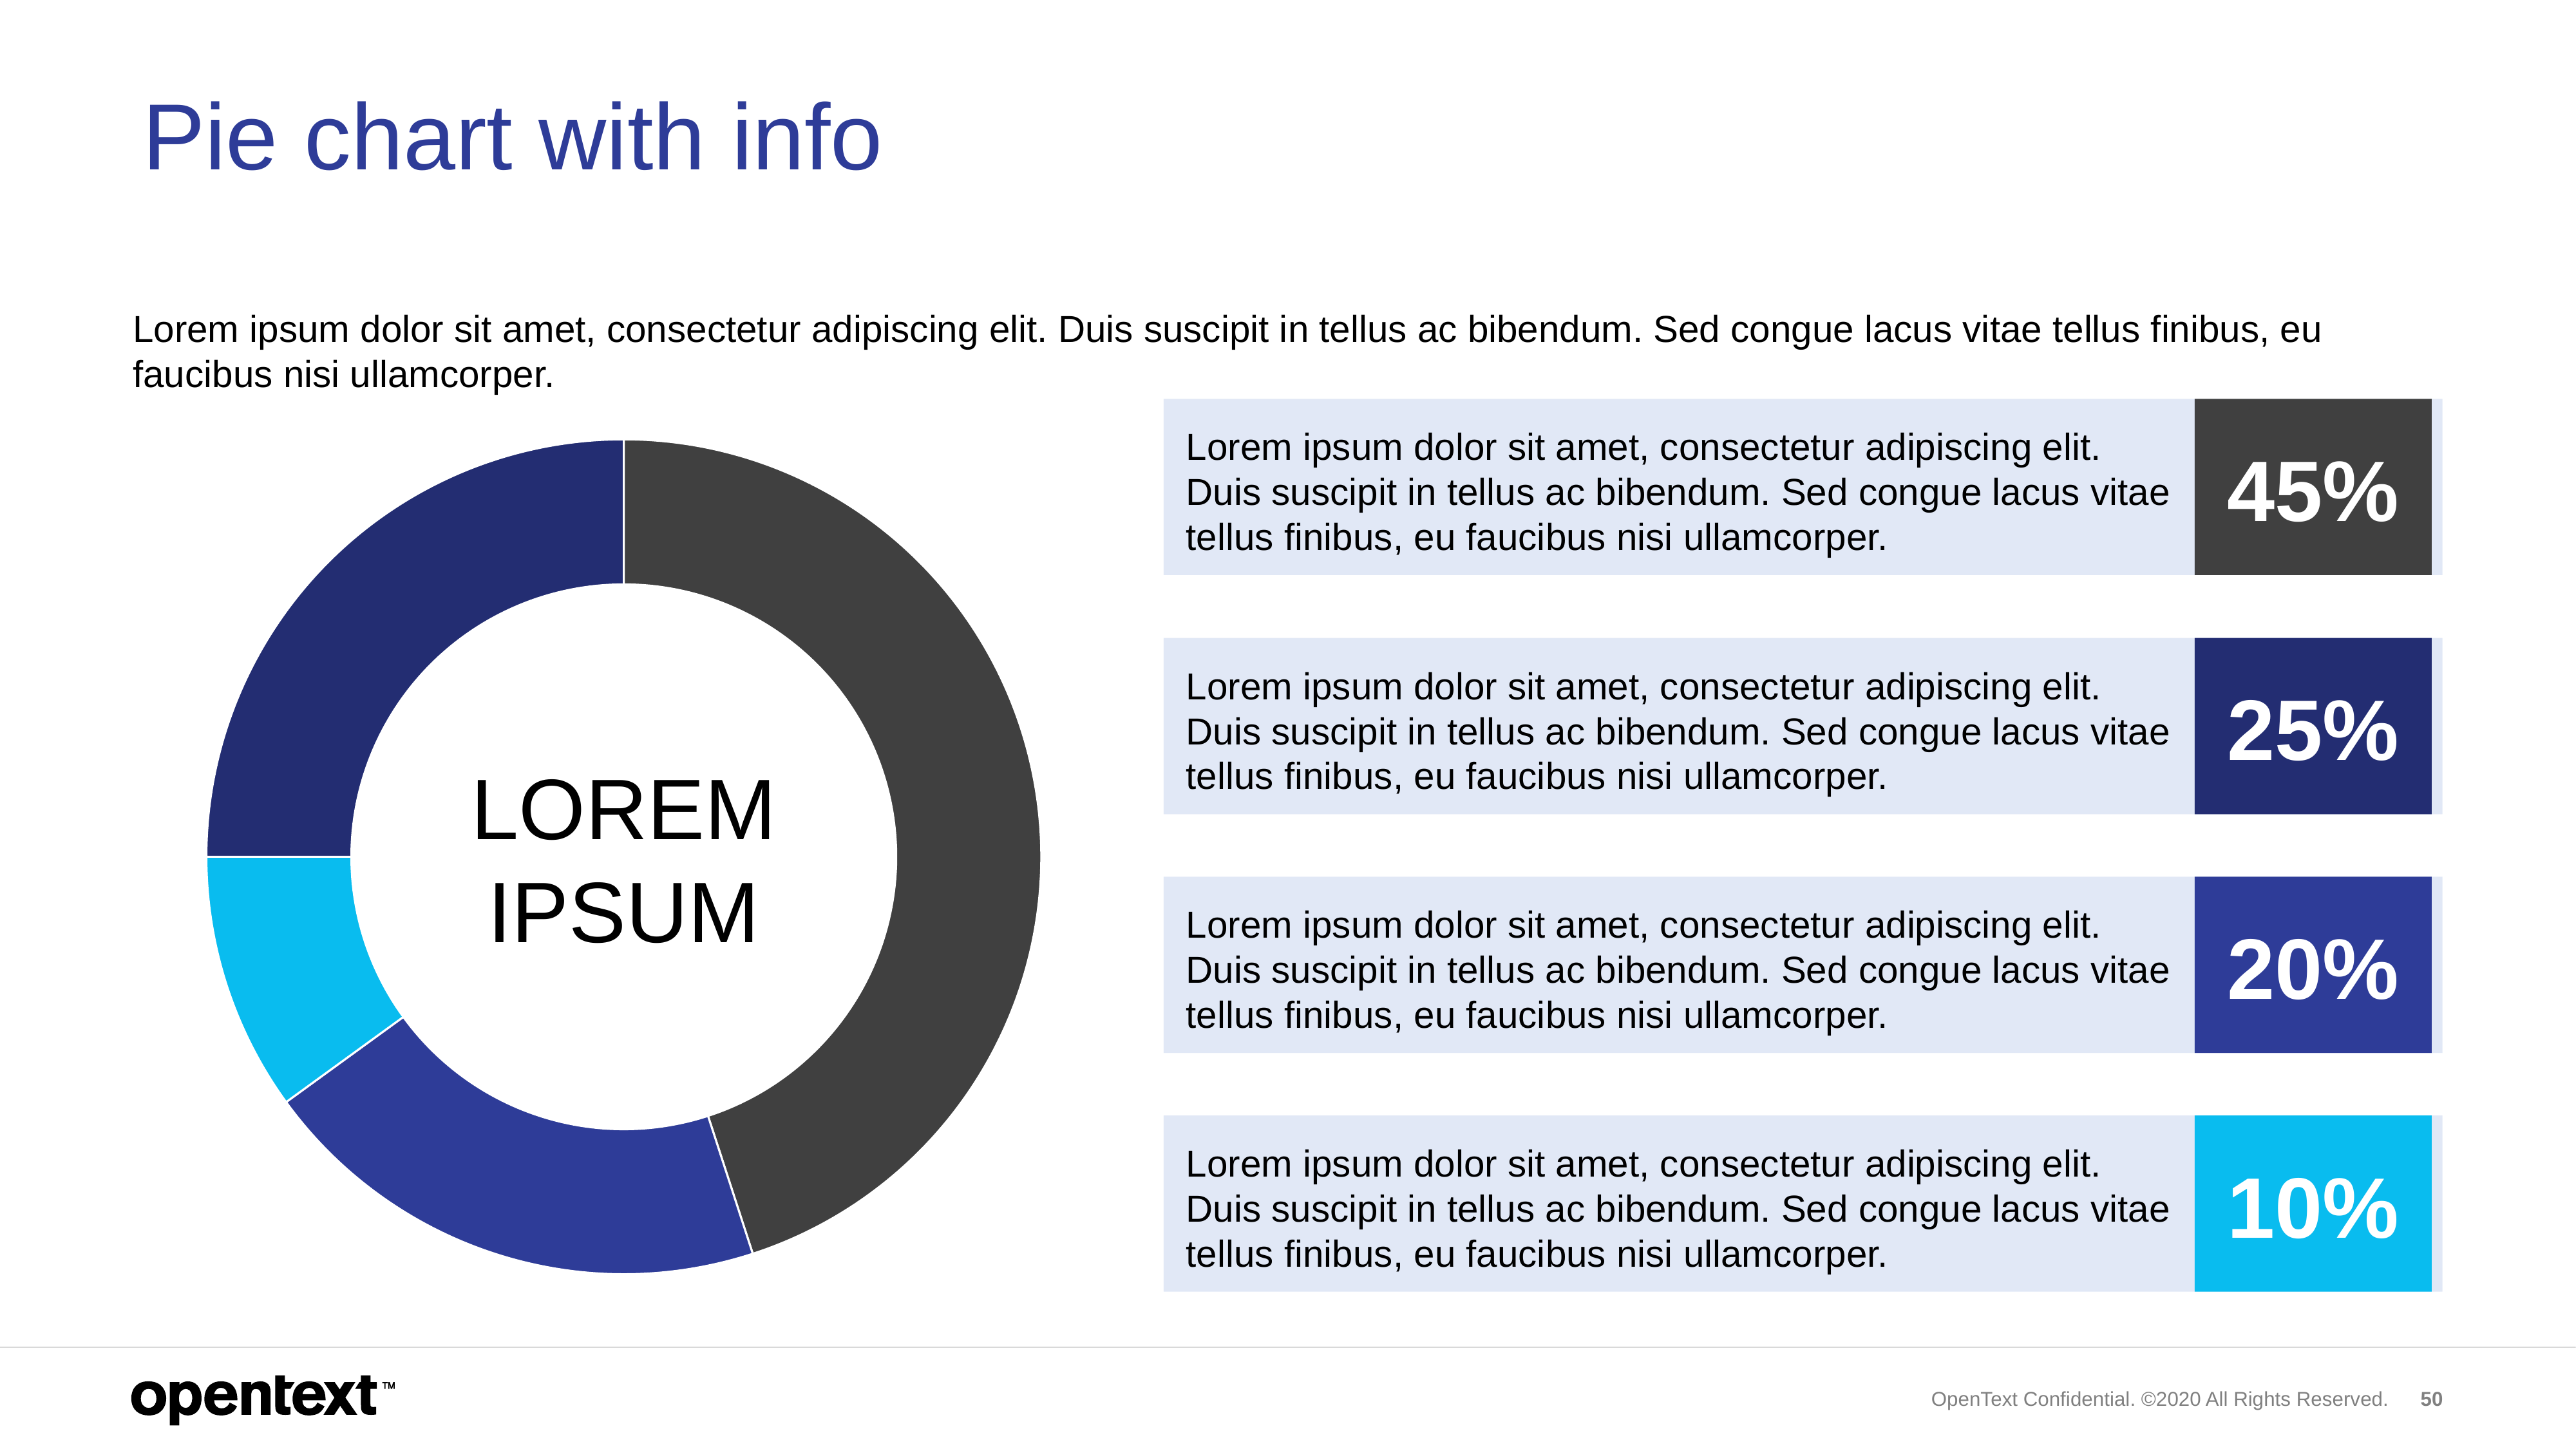

# Pie chart with info
Lorem ipsum dolor sit amet, consectetur adipiscing elit. Duis suscipit in tellus ac bibendum. Sed congue lacus vitae tellus finibus, eu faucibus nisi ullamcorper.

45%

### Chart

| Category | Sales |
|---|---|
| 1st Qtr | 45.0 |
| 2nd Qtr | 20.0 |
| 3rd Qtr | 10.0 |
| 4th Qtr | 25.0 |
Lorem ipsum dolor sit amet, consectetur adipiscing elit. Duis suscipit in tellus ac bibendum. Sed congue lacus vitae tellus finibus, eu faucibus nisi ullamcorper.
LOREM IPSUM

25%
Lorem ipsum dolor sit amet, consectetur adipiscing elit. Duis suscipit in tellus ac bibendum. Sed congue lacus vitae tellus finibus, eu faucibus nisi ullamcorper.

20%
Lorem ipsum dolor sit amet, consectetur adipiscing elit. Duis suscipit in tellus ac bibendum. Sed congue lacus vitae tellus finibus, eu faucibus nisi ullamcorper.

10%
Lorem ipsum dolor sit amet, consectetur adipiscing elit. Duis suscipit in tellus ac bibendum. Sed congue lacus vitae tellus finibus, eu faucibus nisi ullamcorper.